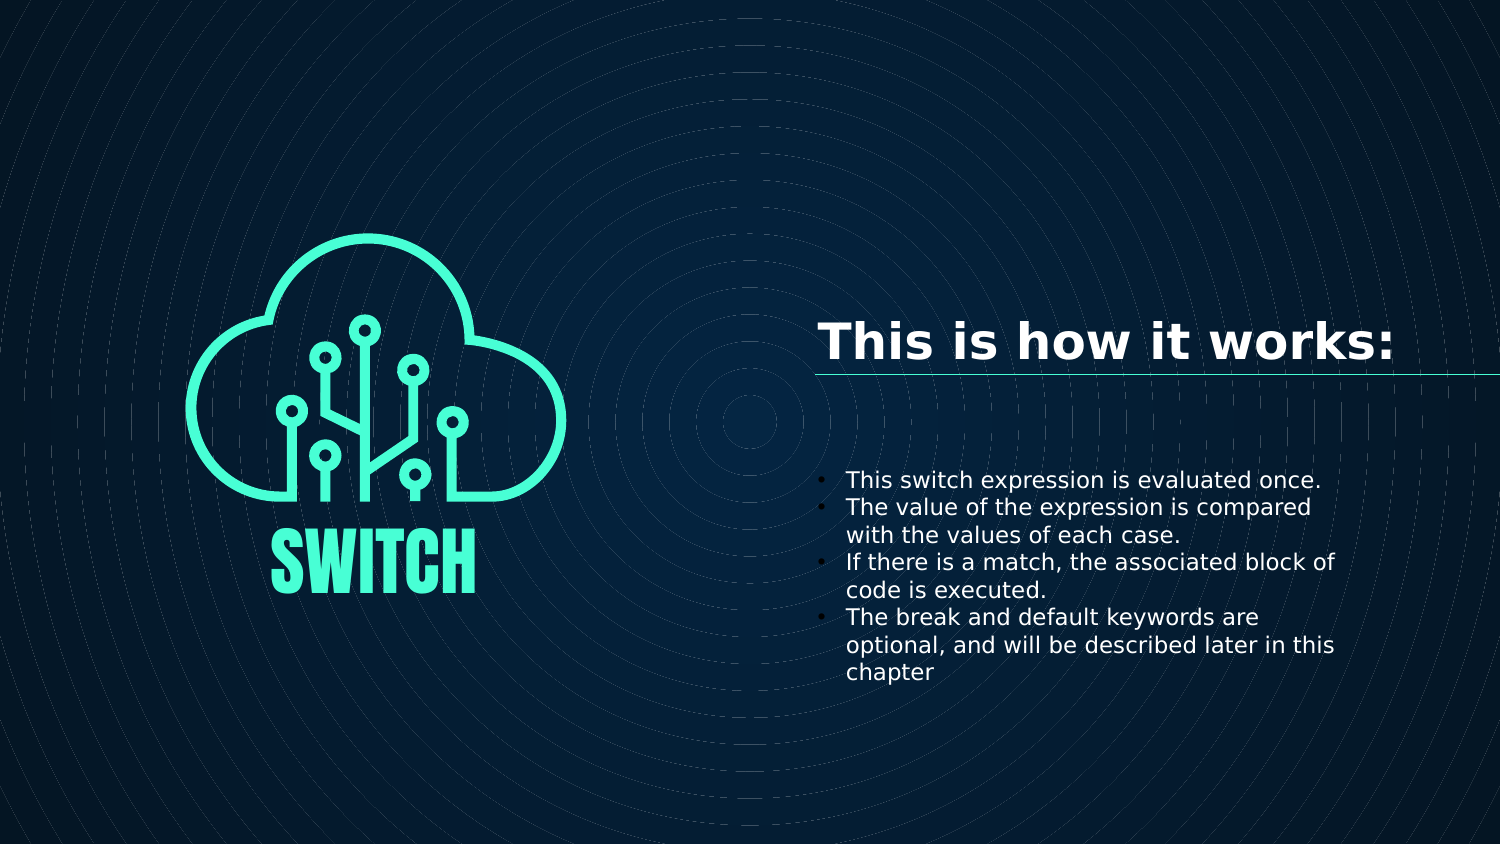

# This is how it works:
This switch expression is evaluated once.
The value of the expression is compared with the values of each case.
If there is a match, the associated block of code is executed.
The break and default keywords are optional, and will be described later in this chapter

SWITCH